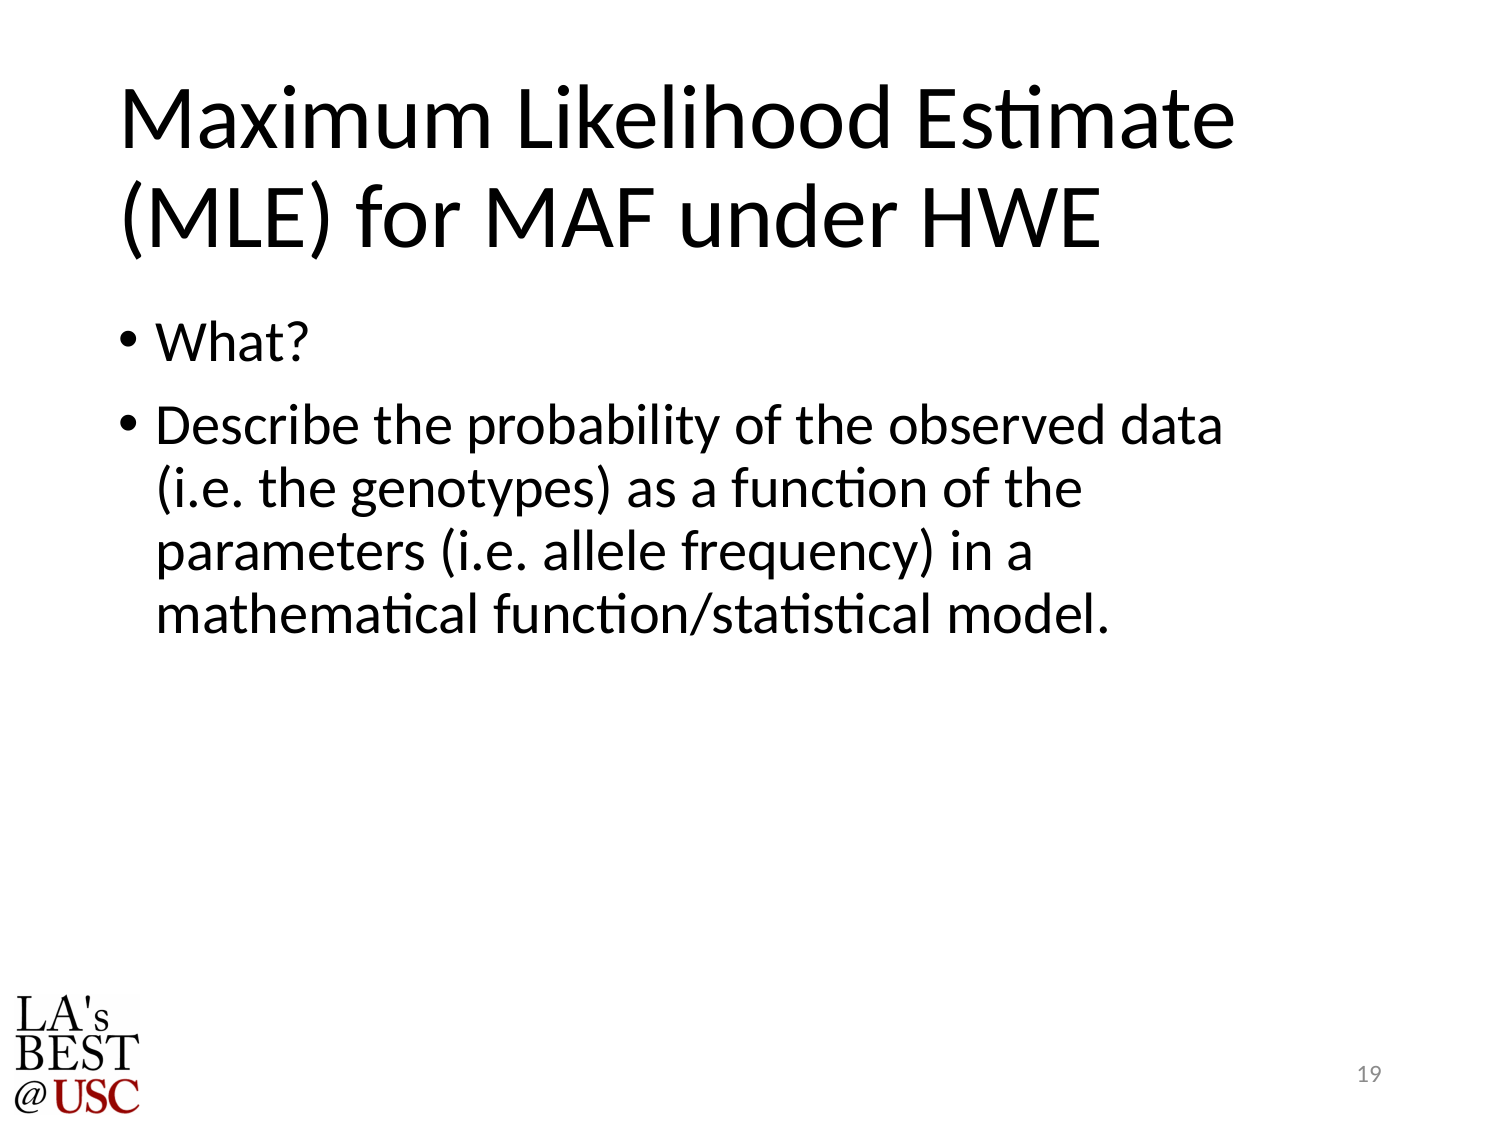

# Maximum Likelihood Estimate (MLE) for MAF under HWE
What?
Describe the probability of the observed data (i.e. the genotypes) as a function of the parameters (i.e. allele frequency) in a mathematical function/statistical model.
19